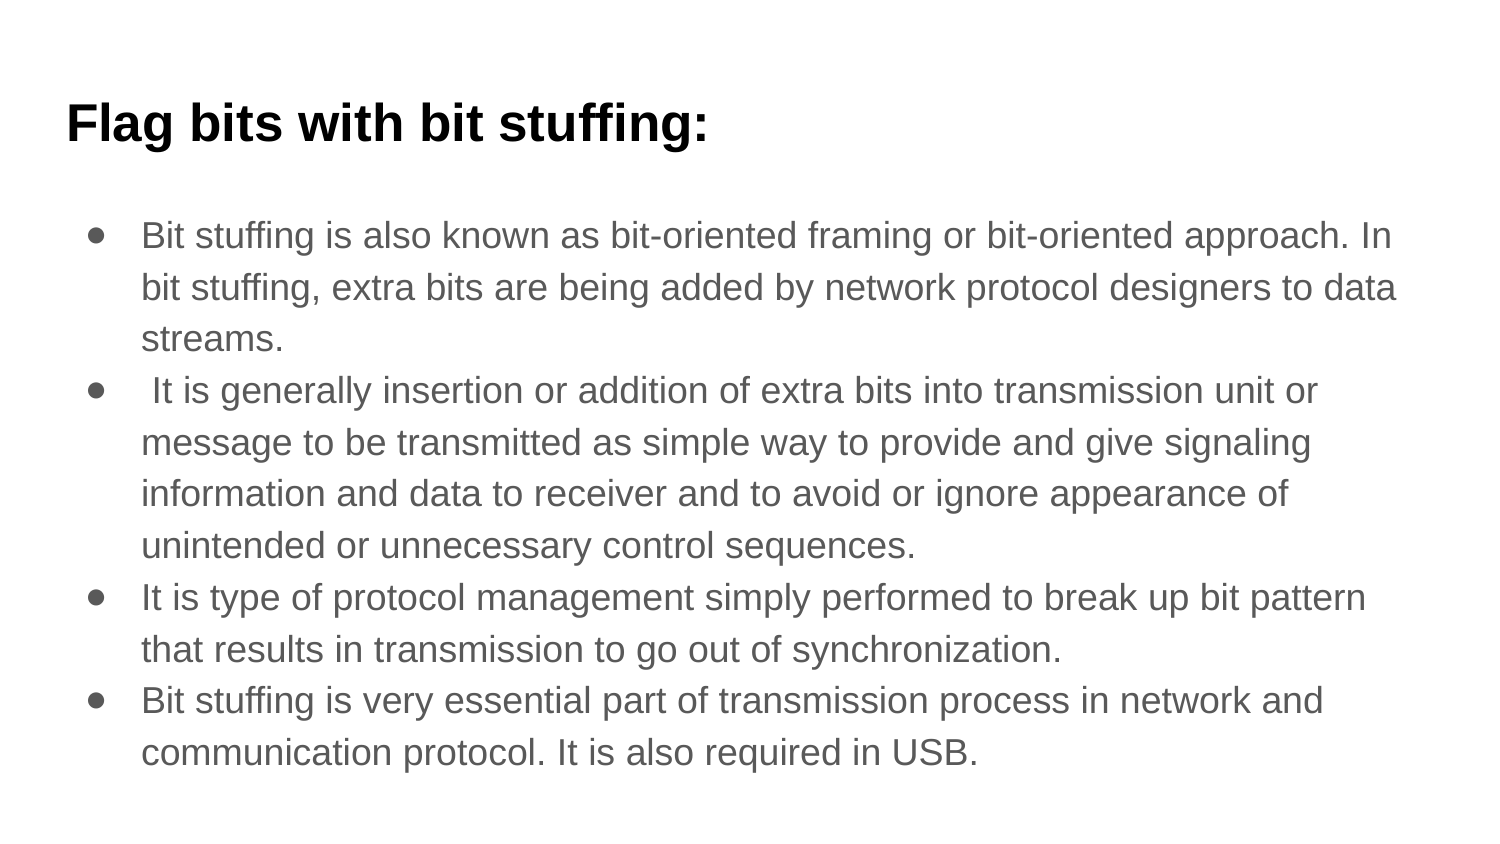

# Flag bits with bit stuffing:
Bit stuffing is also known as bit-oriented framing or bit-oriented approach. In bit stuffing, extra bits are being added by network protocol designers to data streams.
 It is generally insertion or addition of extra bits into transmission unit or message to be transmitted as simple way to provide and give signaling information and data to receiver and to avoid or ignore appearance of unintended or unnecessary control sequences.
It is type of protocol management simply performed to break up bit pattern that results in transmission to go out of synchronization.
Bit stuffing is very essential part of transmission process in network and communication protocol. It is also required in USB.